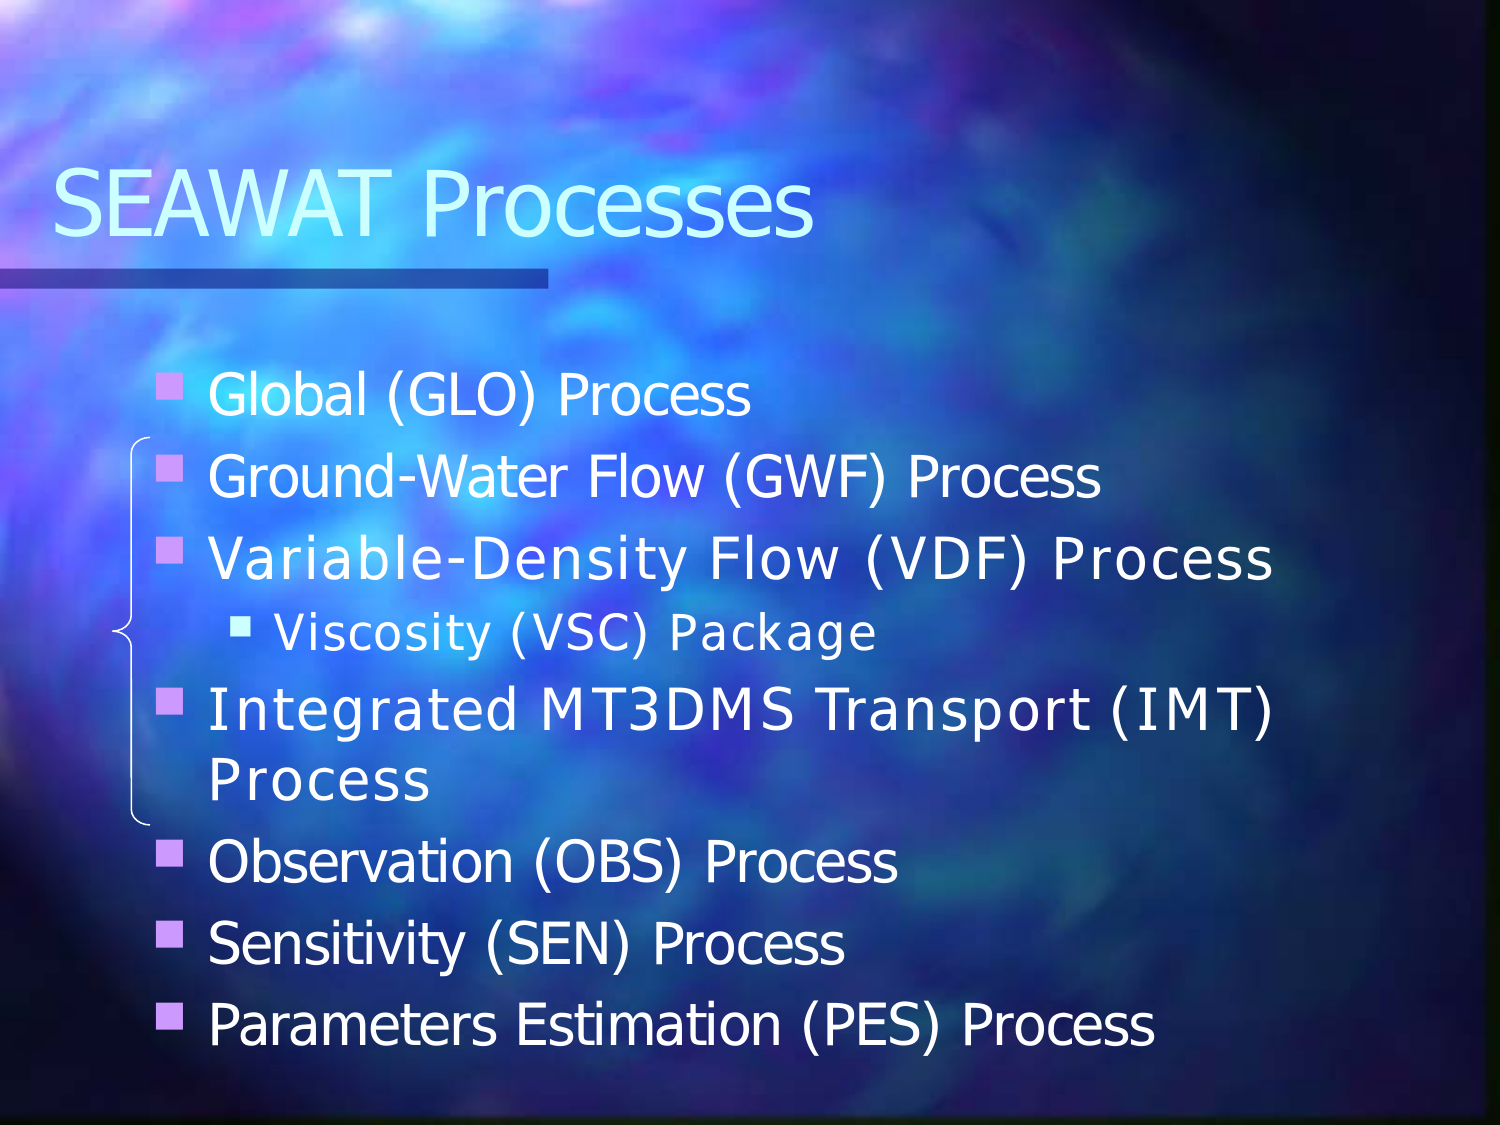

# SEAWAT Processes
Global (GLO) Process
Ground-Water Flow (GWF) Process
Variable-Density Flow (VDF) Process
Viscosity (VSC) Package
Integrated MT3DMS Transport (IMT) Process
Observation (OBS) Process
Sensitivity (SEN) Process
Parameters Estimation (PES) Process